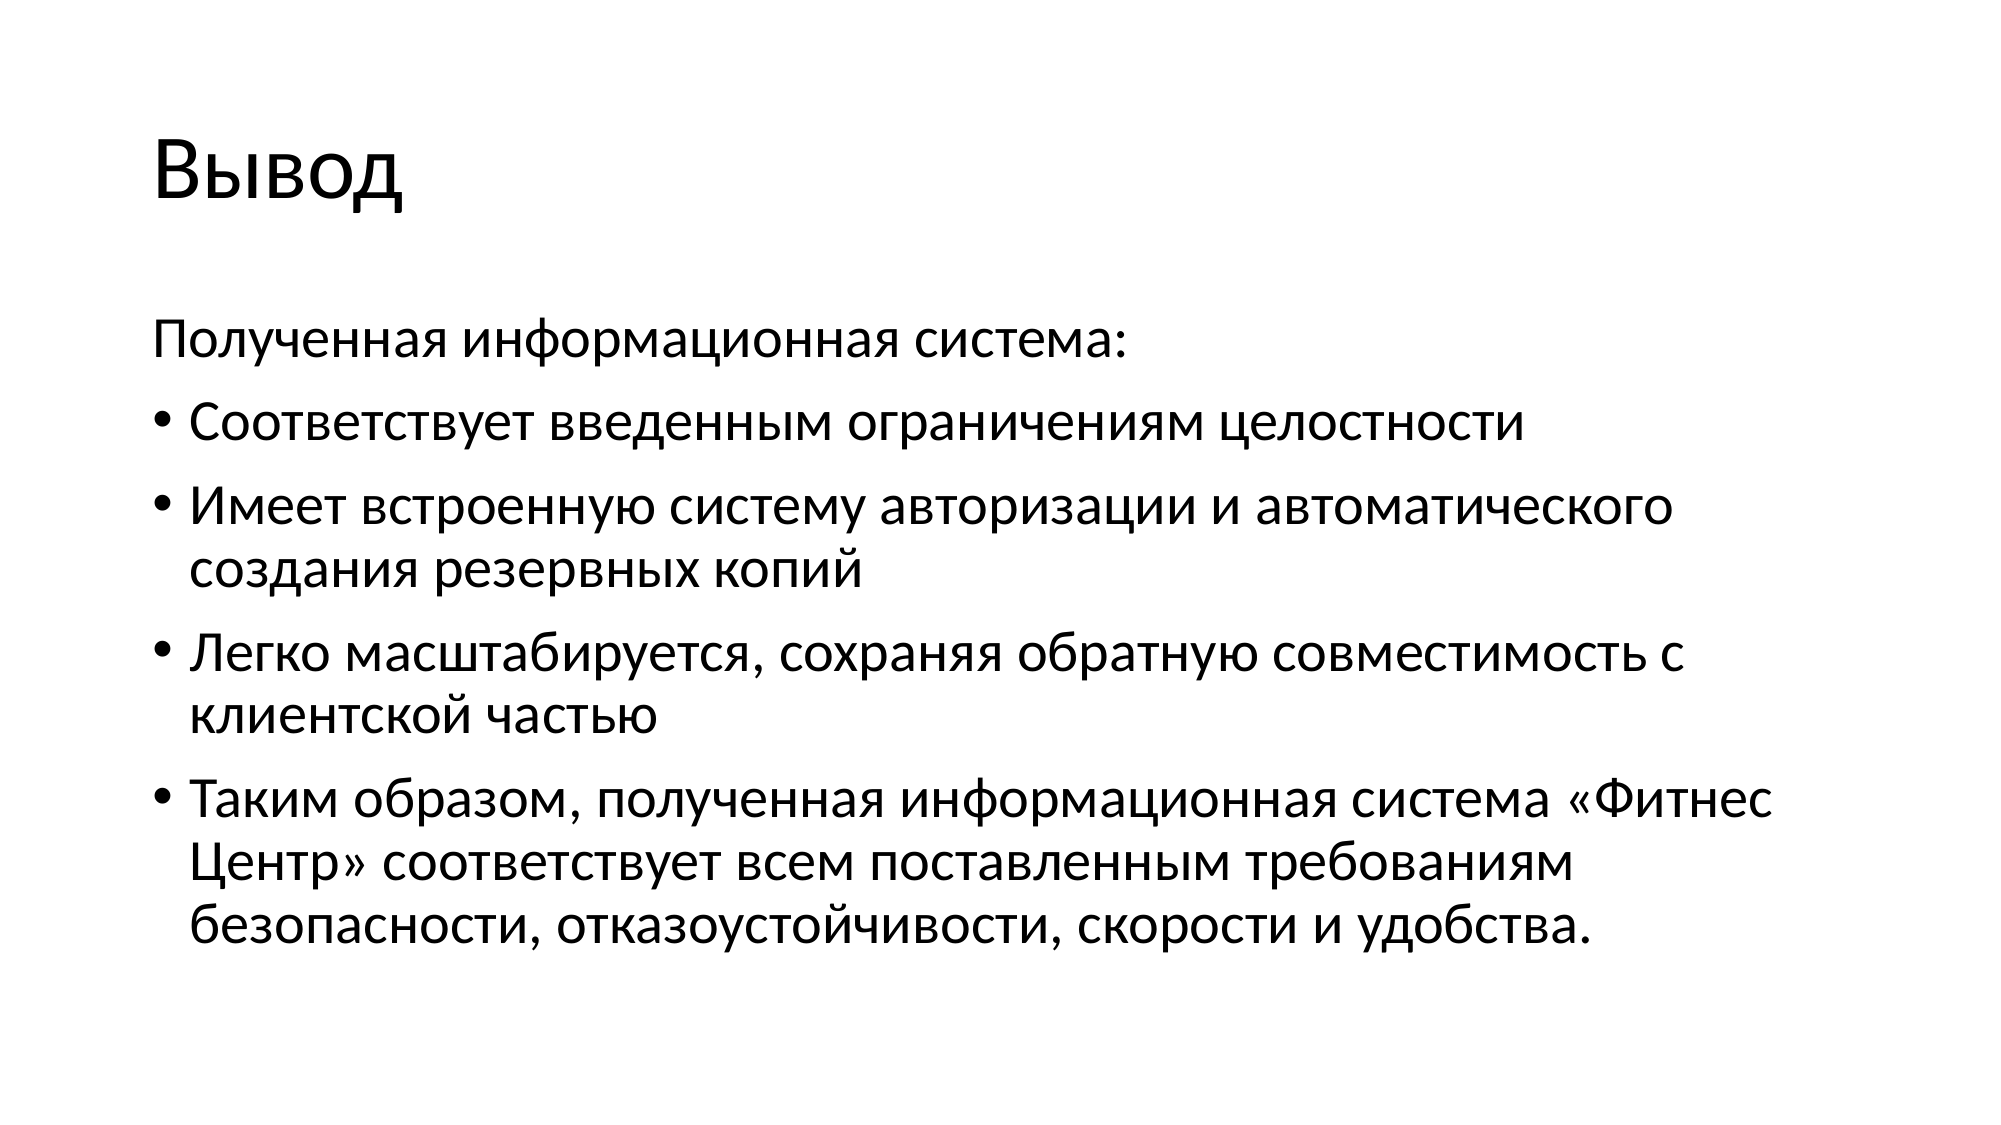

# Вывод
Полученная информационная система:
Соответствует введенным ограничениям целостности
Имеет встроенную систему авторизации и автоматического создания резервных копий
Легко масштабируется, сохраняя обратную совместимость с клиентской частью
Таким образом, полученная информационная система «Фитнес Центр» соответствует всем поставленным требованиям безопасности, отказоустойчивости, скорости и удобства.